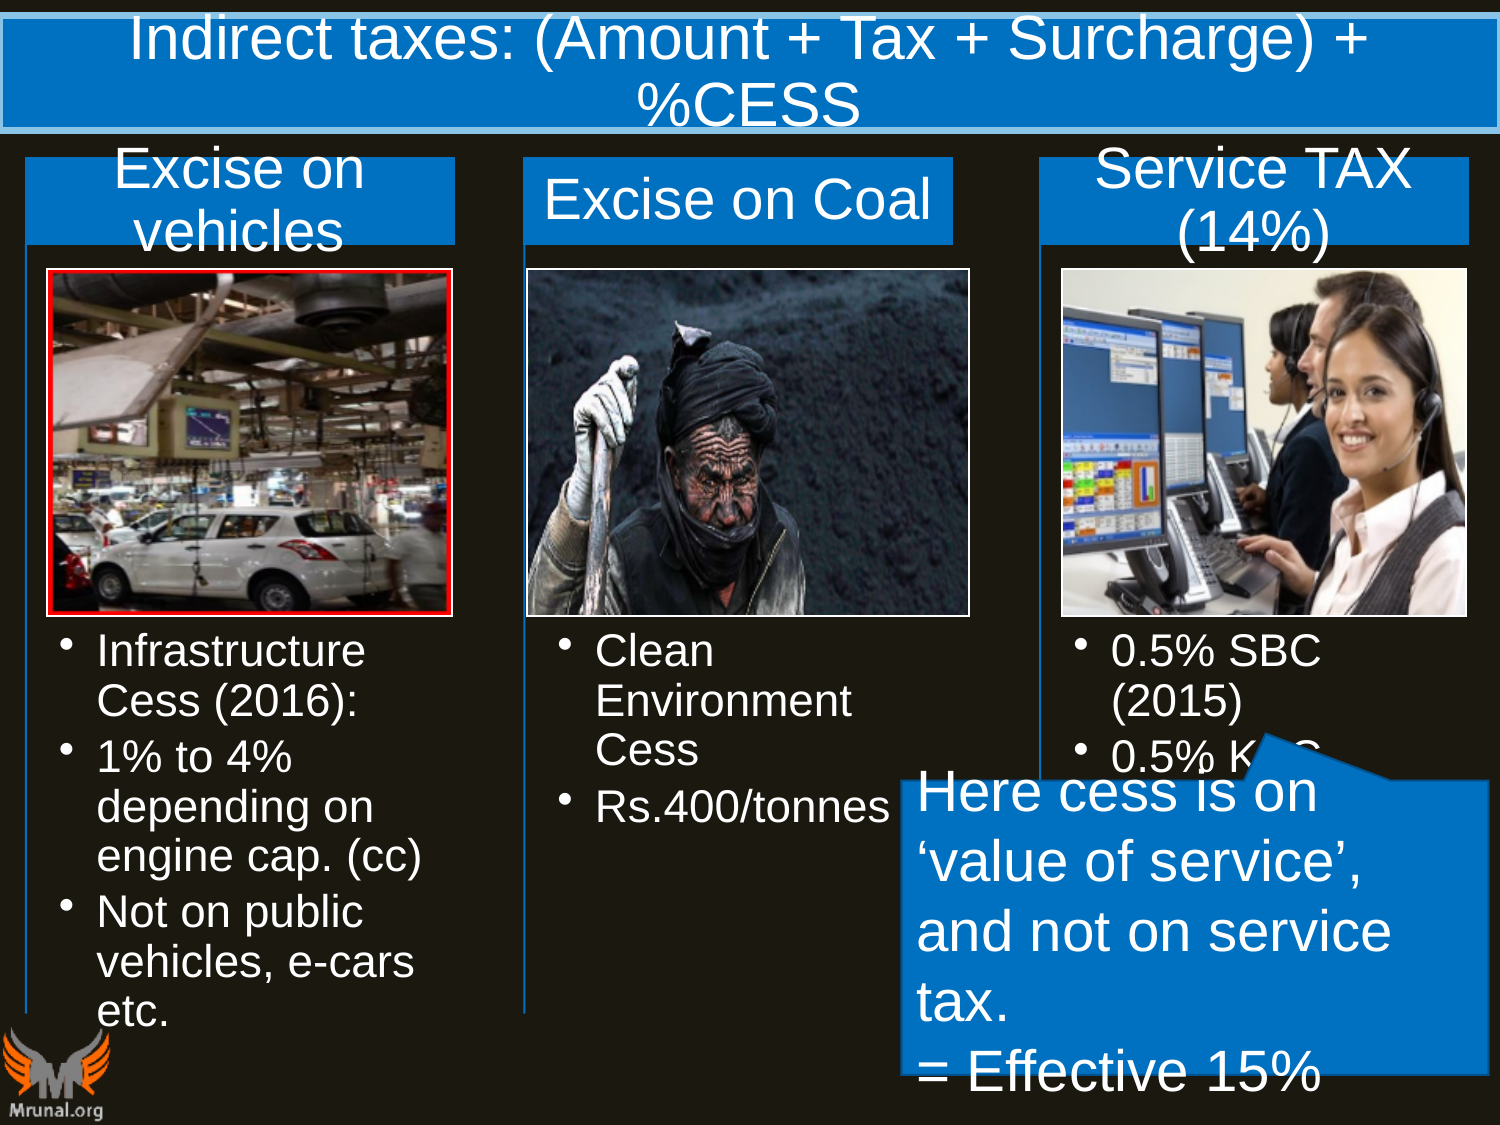

# Indirect taxes: (Amount + Tax + Surcharge) + %CESS
Infrastructure Cess (2016):
1% to 4% depending on engine cap. (cc)
Not on public vehicles, e-cars etc.
Excise on vehicles
Clean Environment Cess
Rs.400/tonnes
Excise on Coal
0.5% SBC (2015)
0.5% KKC (2016)
Service TAX (14%)
Here cess is on ‘value of service’, and not on service tax.
= Effective 15%